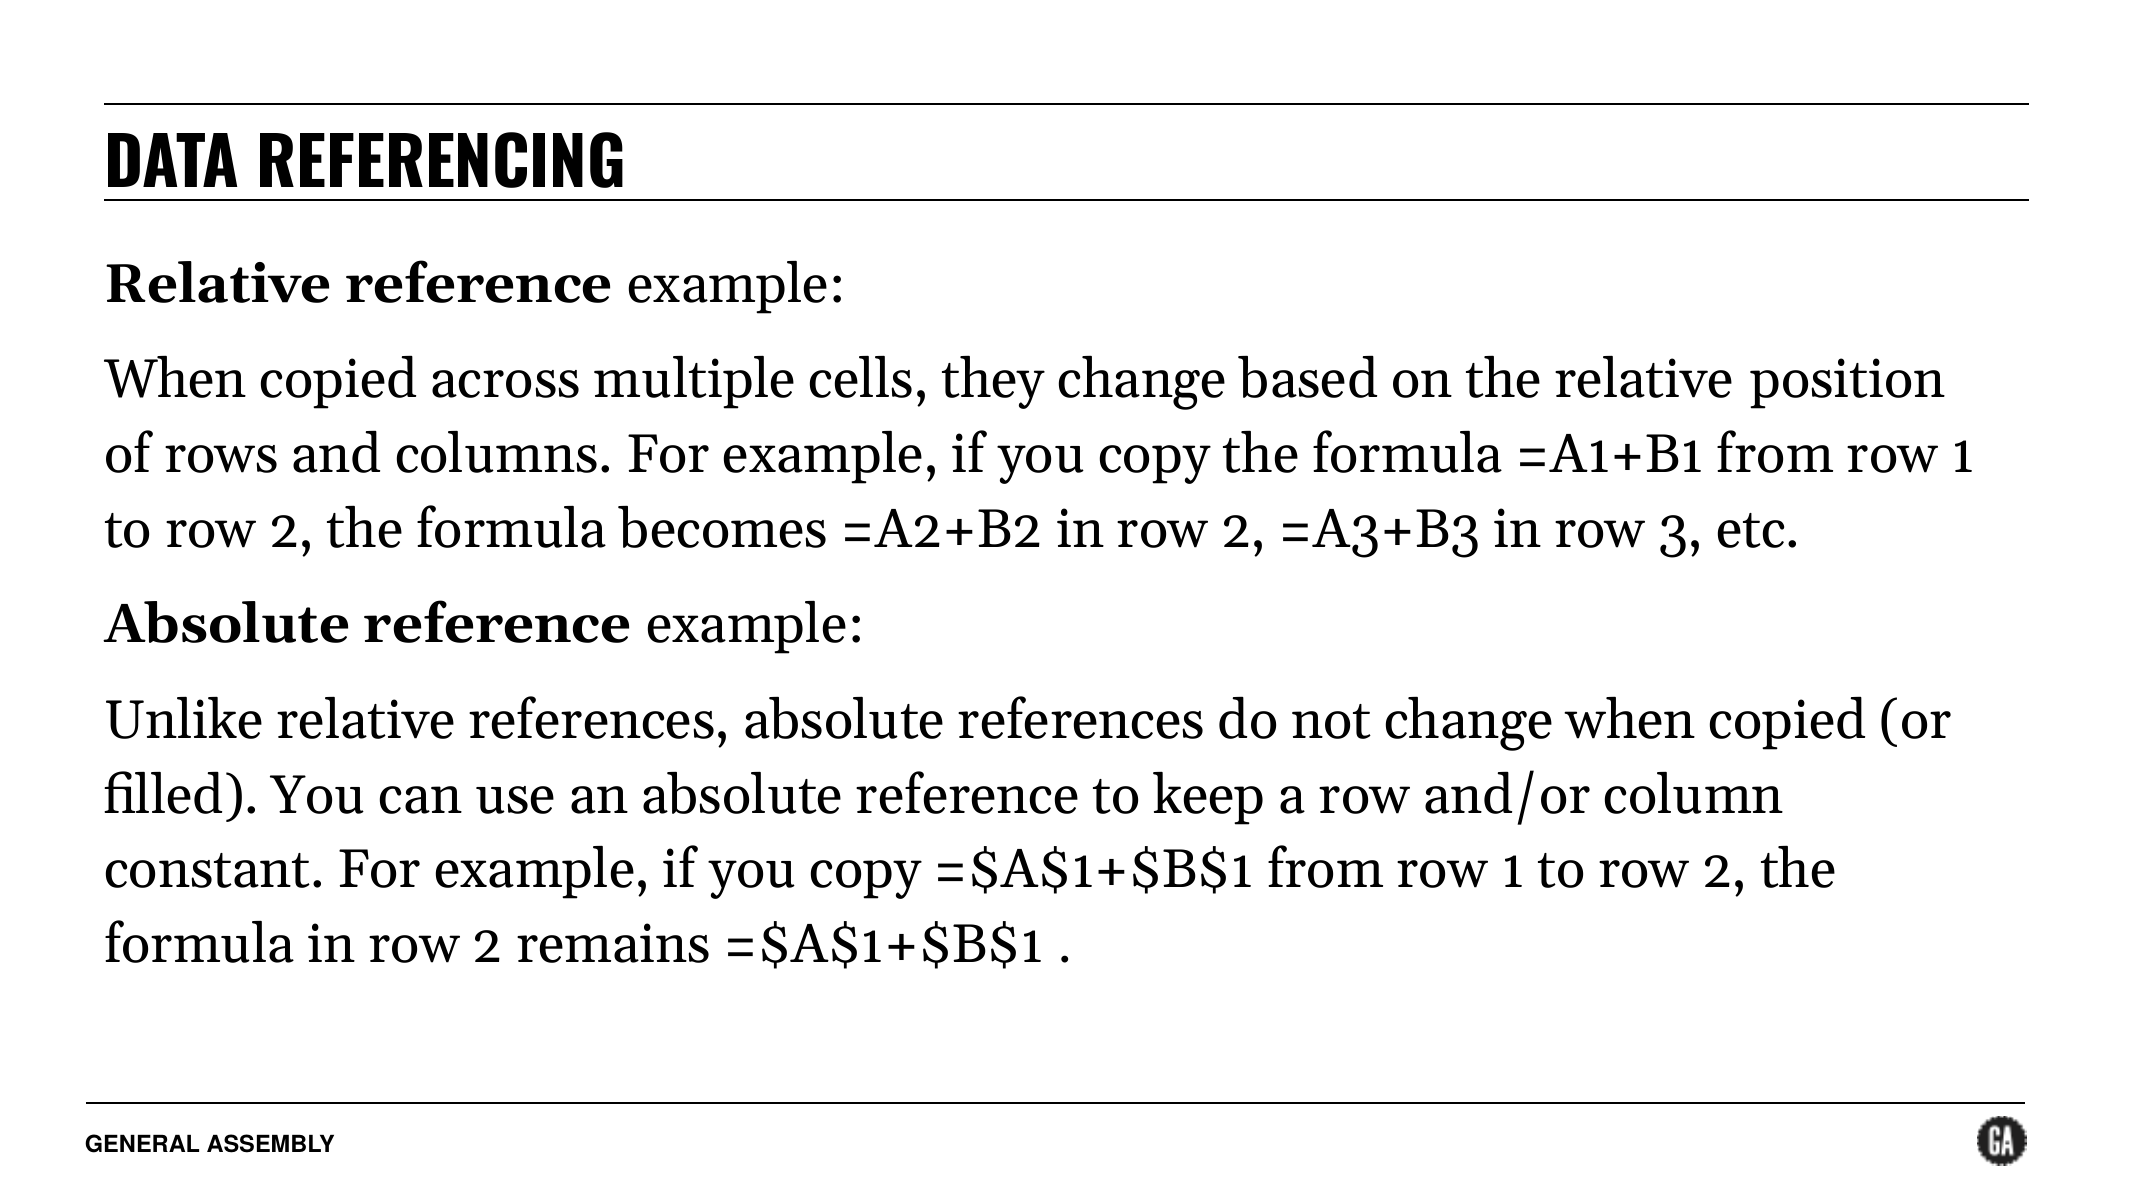

DATA REFERENCING
Relative reference example:
When copied across multiple cells, they change based on the relative position of rows and columns. For example, if you copy the formula =A1+B1 from row 1 to row 2, the formula becomes =A2+B2 in row 2, =A3+B3 in row 3, etc.
Absolute reference example:
Unlike relative references, absolute references do not change when copied (or filled). You can use an absolute reference to keep a row and/or column constant. For example, if you copy =$A$1+$B$1 from row 1 to row 2, the formula in row 2 remains =$A$1+$B$1 .